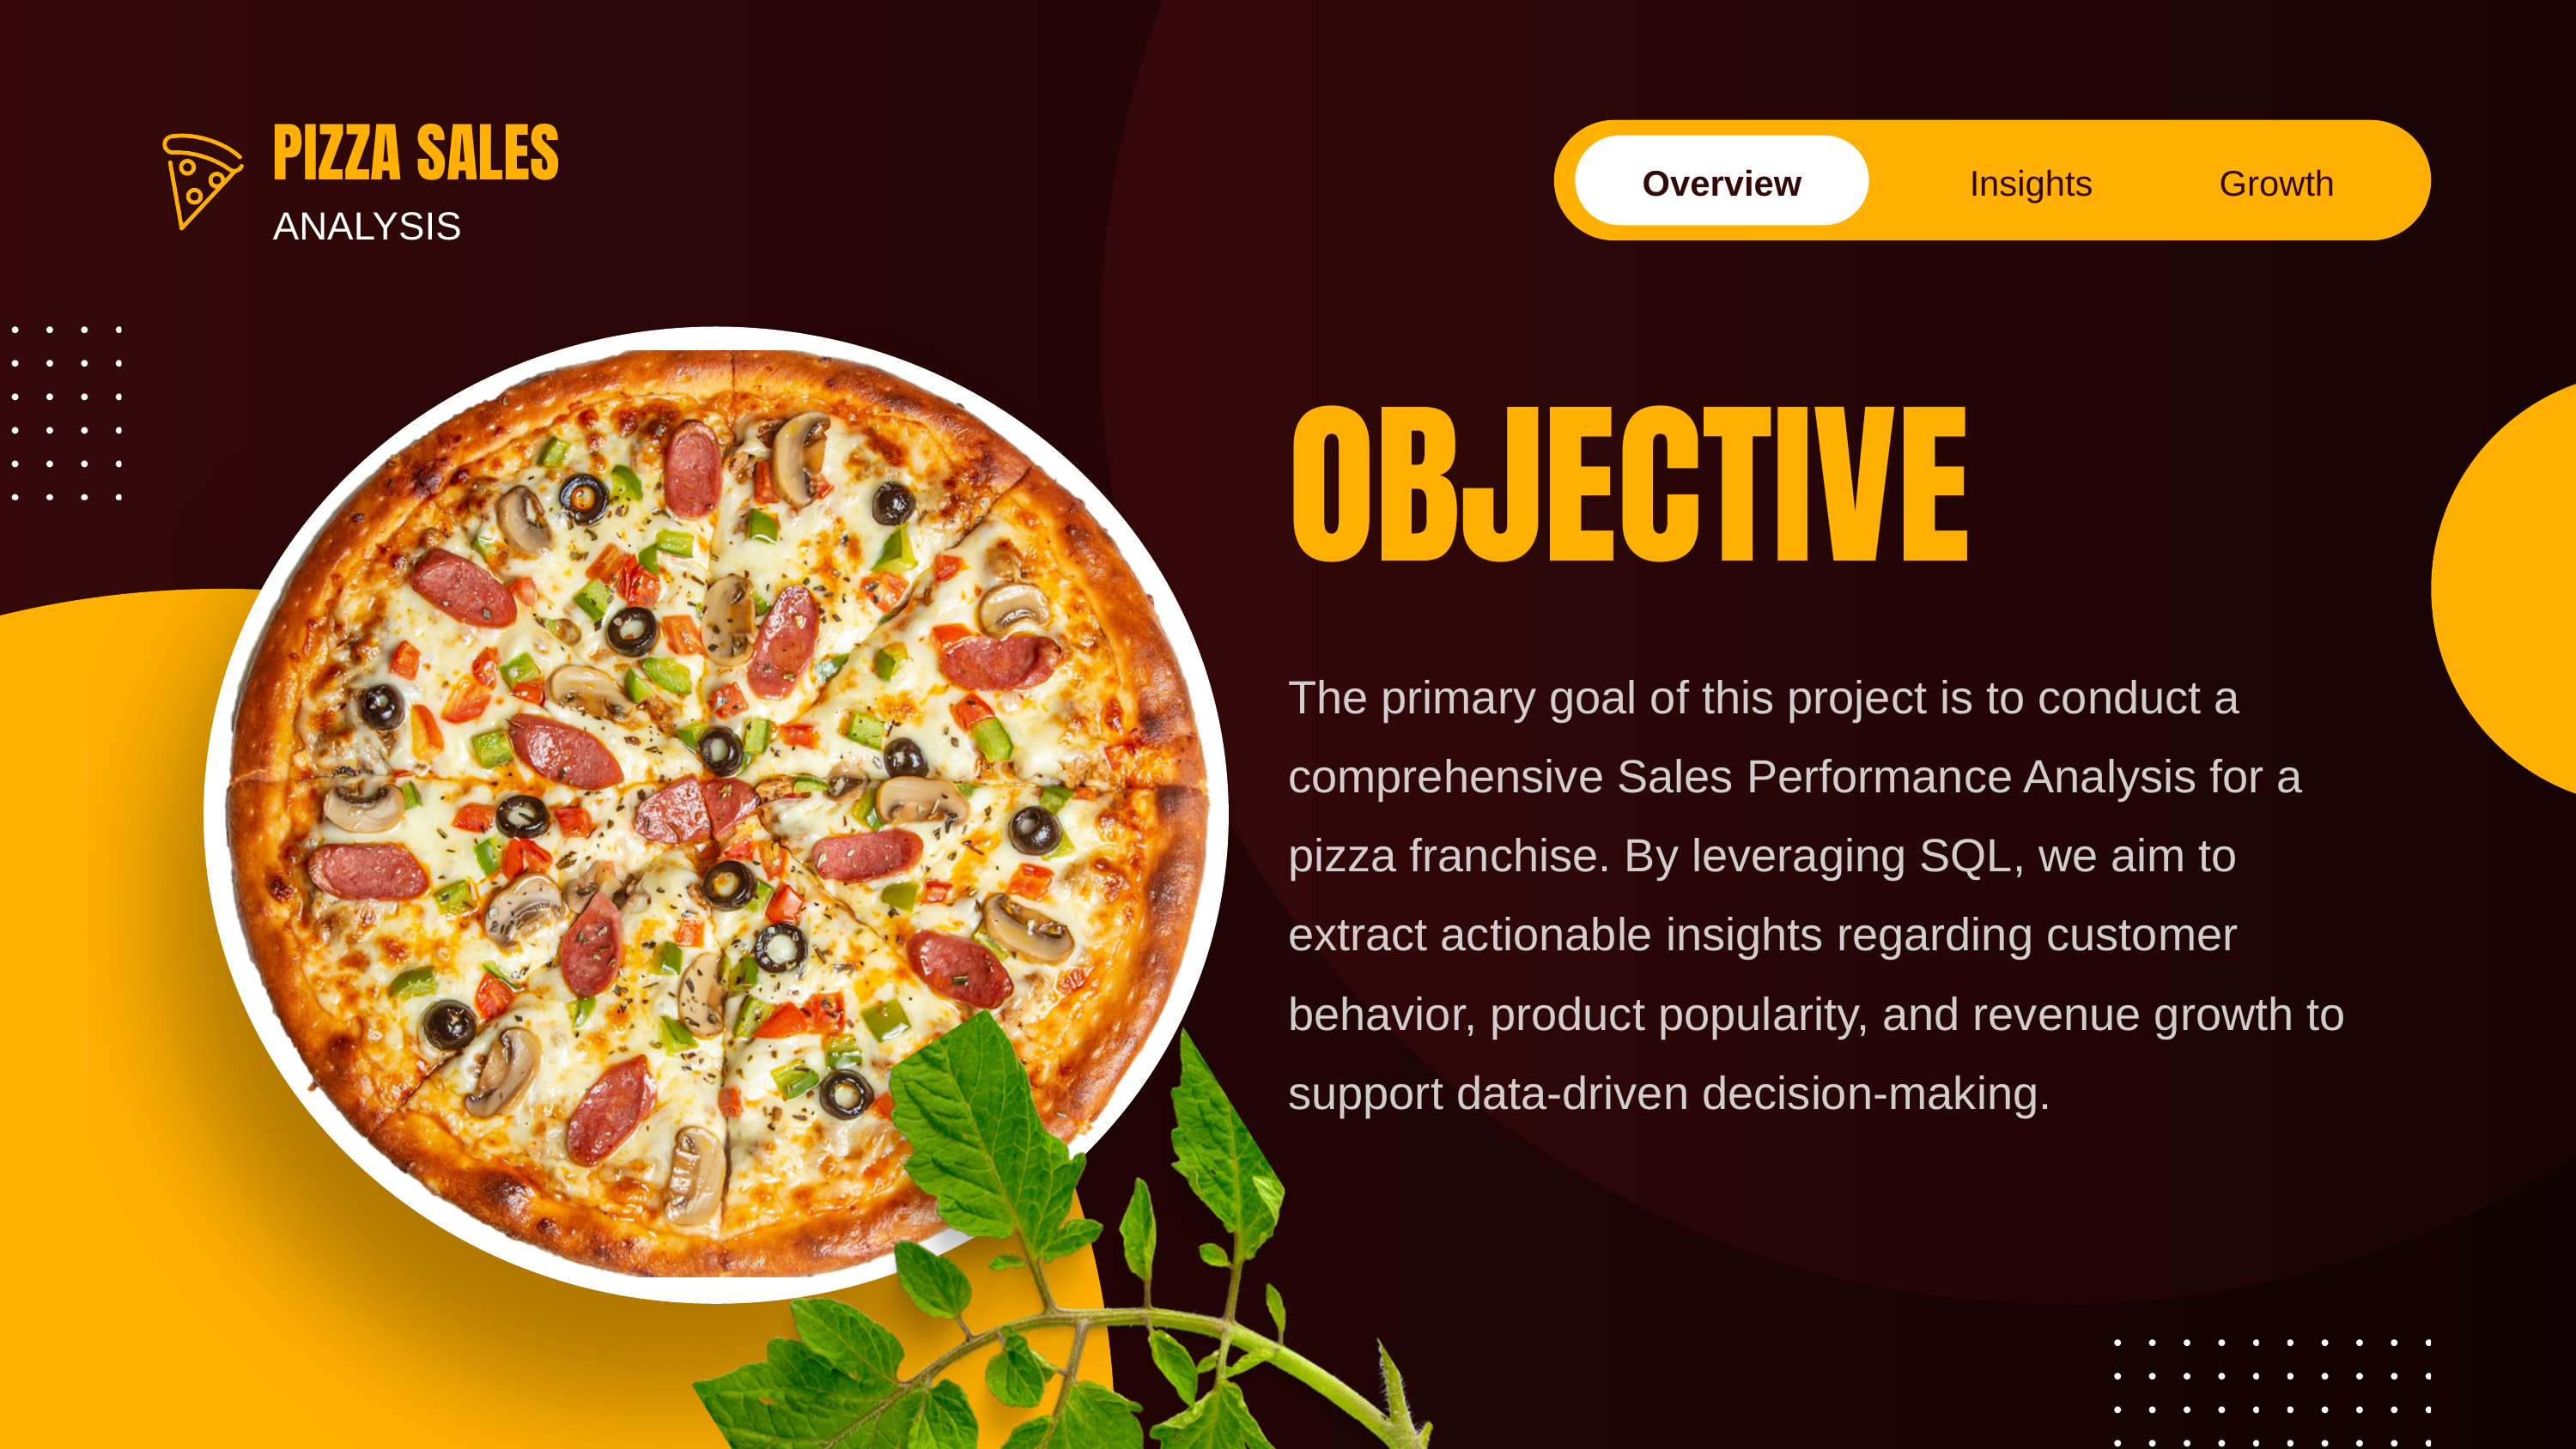

Overview
Insights
Growth
PIZZA SALES

ANALYSIS

OBJECTIVE

The primary goal of this project is to conduct a comprehensive Sales Performance Analysis for a pizza franchise. By leveraging SQL, we aim to extract actionable insights regarding customer behavior, product popularity, and revenue growth to support data-driven decision-making.